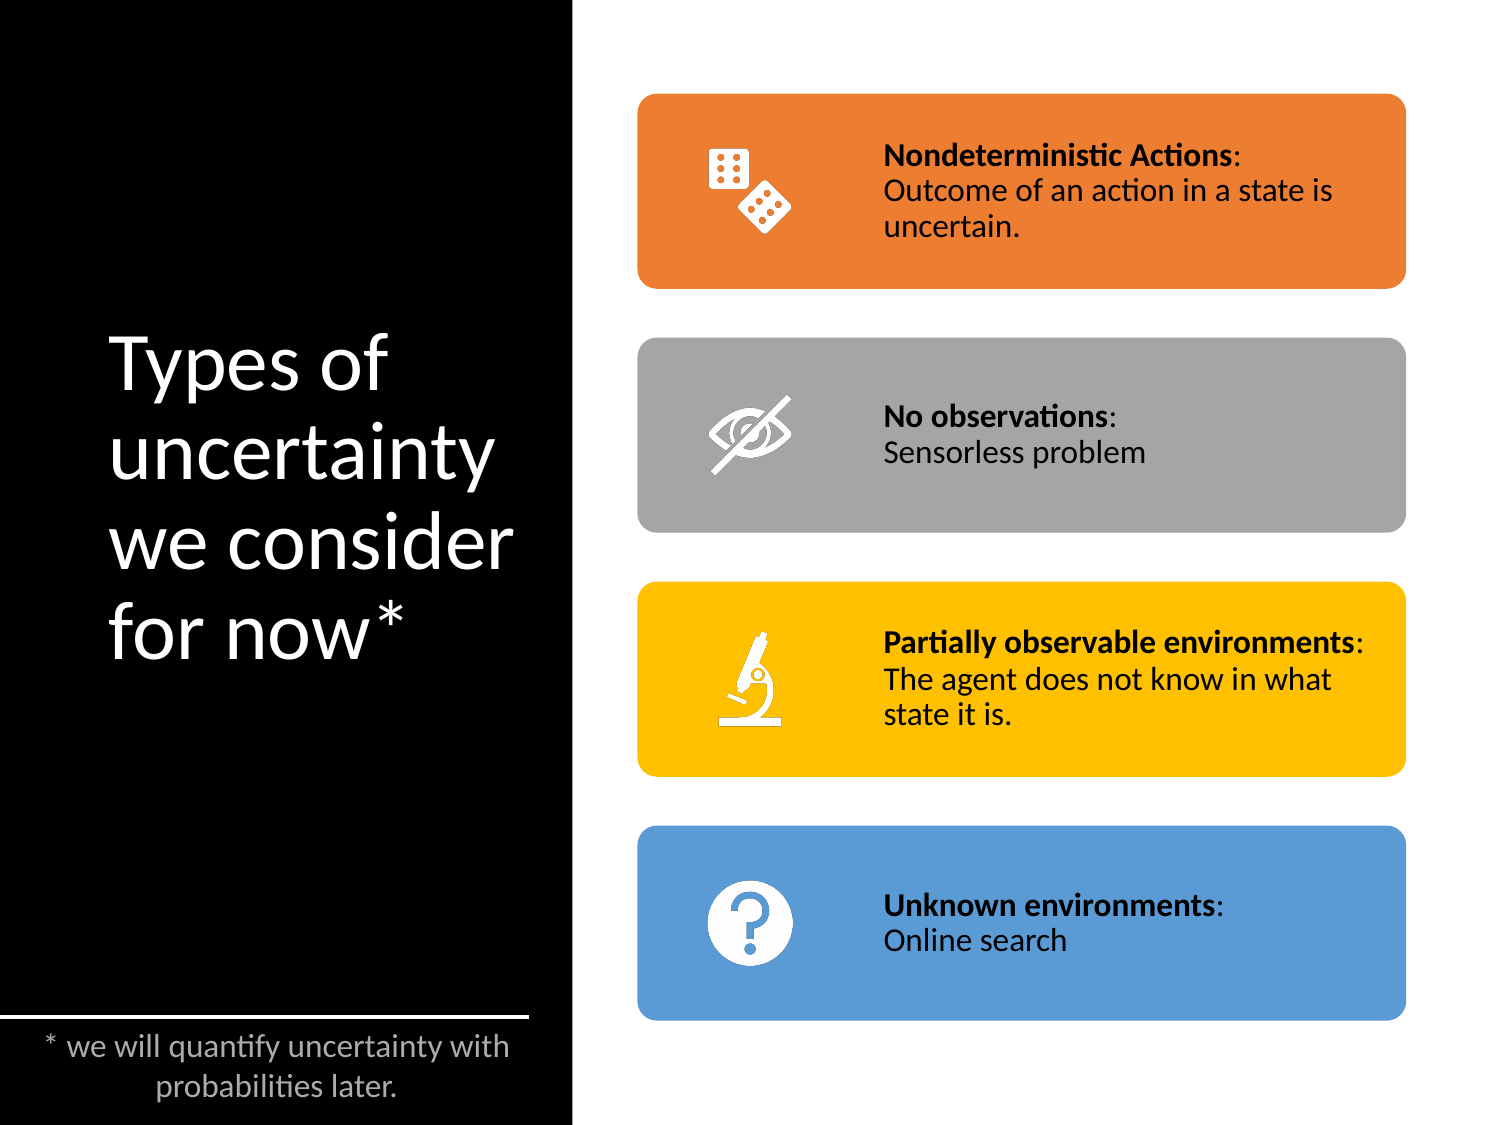

# Types of uncertainty we consider for now*
Nondeterministic Actions:
Outcome of an action in a state is uncertain.
No observations:
Sensorless problem
Partially observable environments:
The agent does not know in what state it is.
Unknown environments:
Online search
* we will quantify uncertainty with probabilities later.